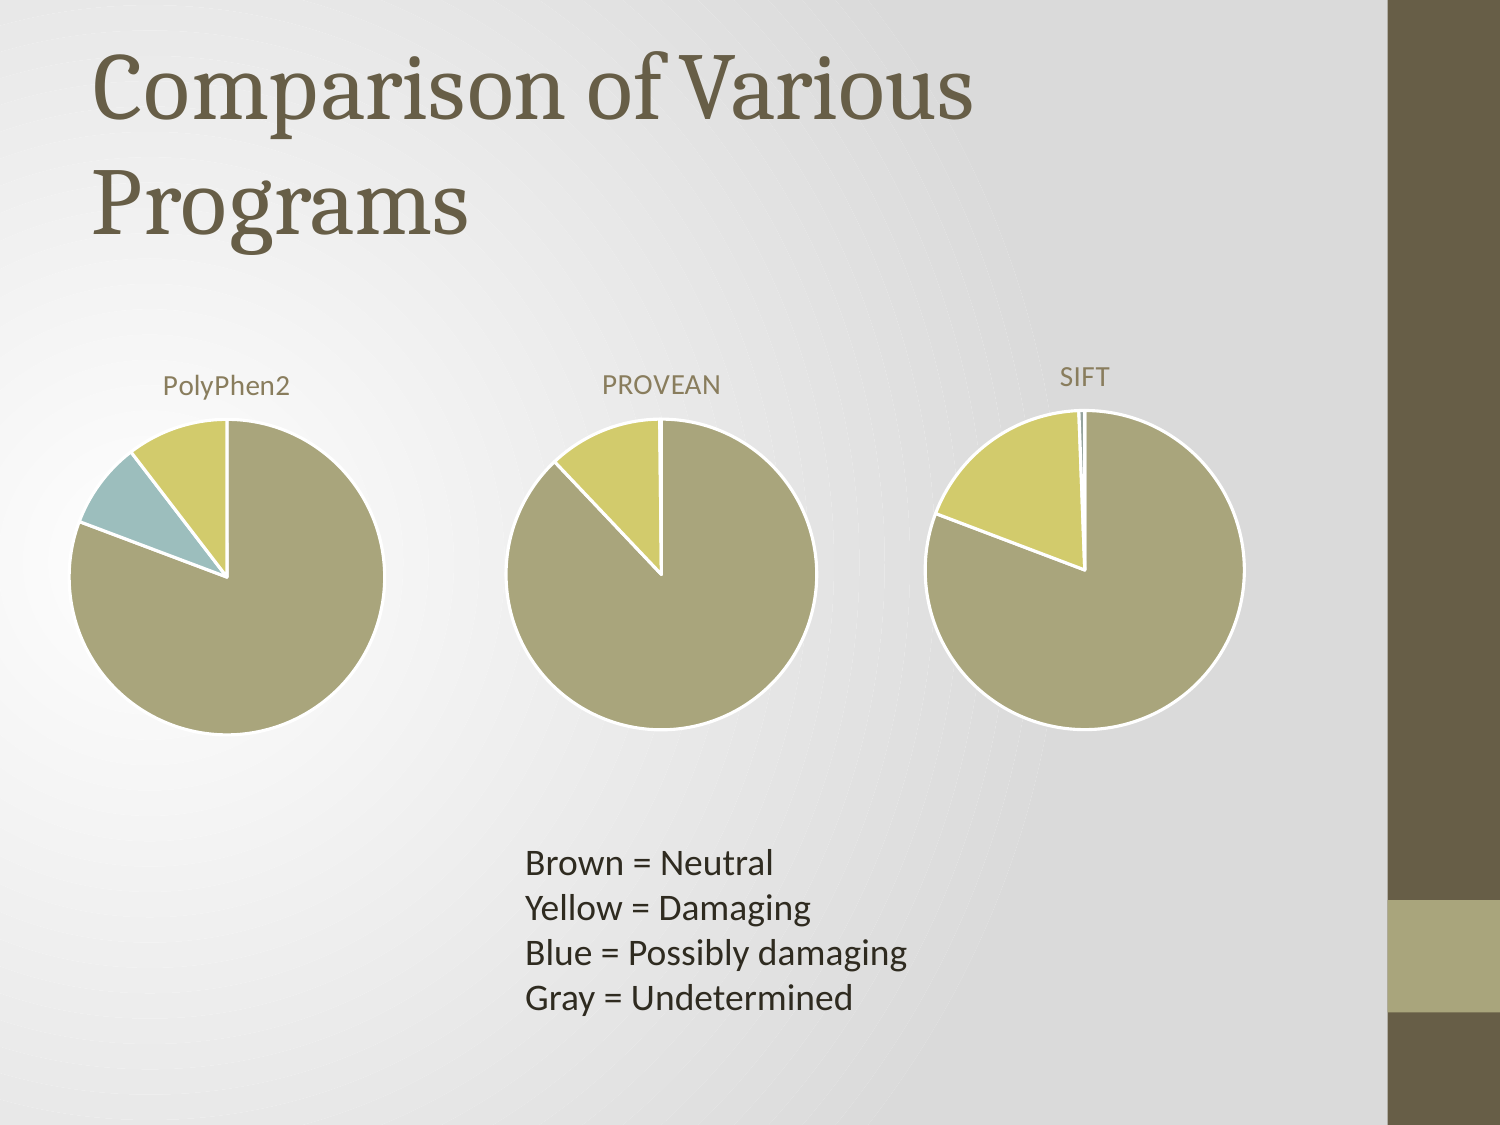

# Comparison of Various Programs

### Chart: SIFT

| Category |  |
|---|---|

### Chart: PolyPhen2

| Category |  |
|---|---|

### Chart: PROVEAN

| Category |  |
|---|---|
Brown = Neutral
Yellow = Damaging
Blue = Possibly damaging
Gray = Undetermined